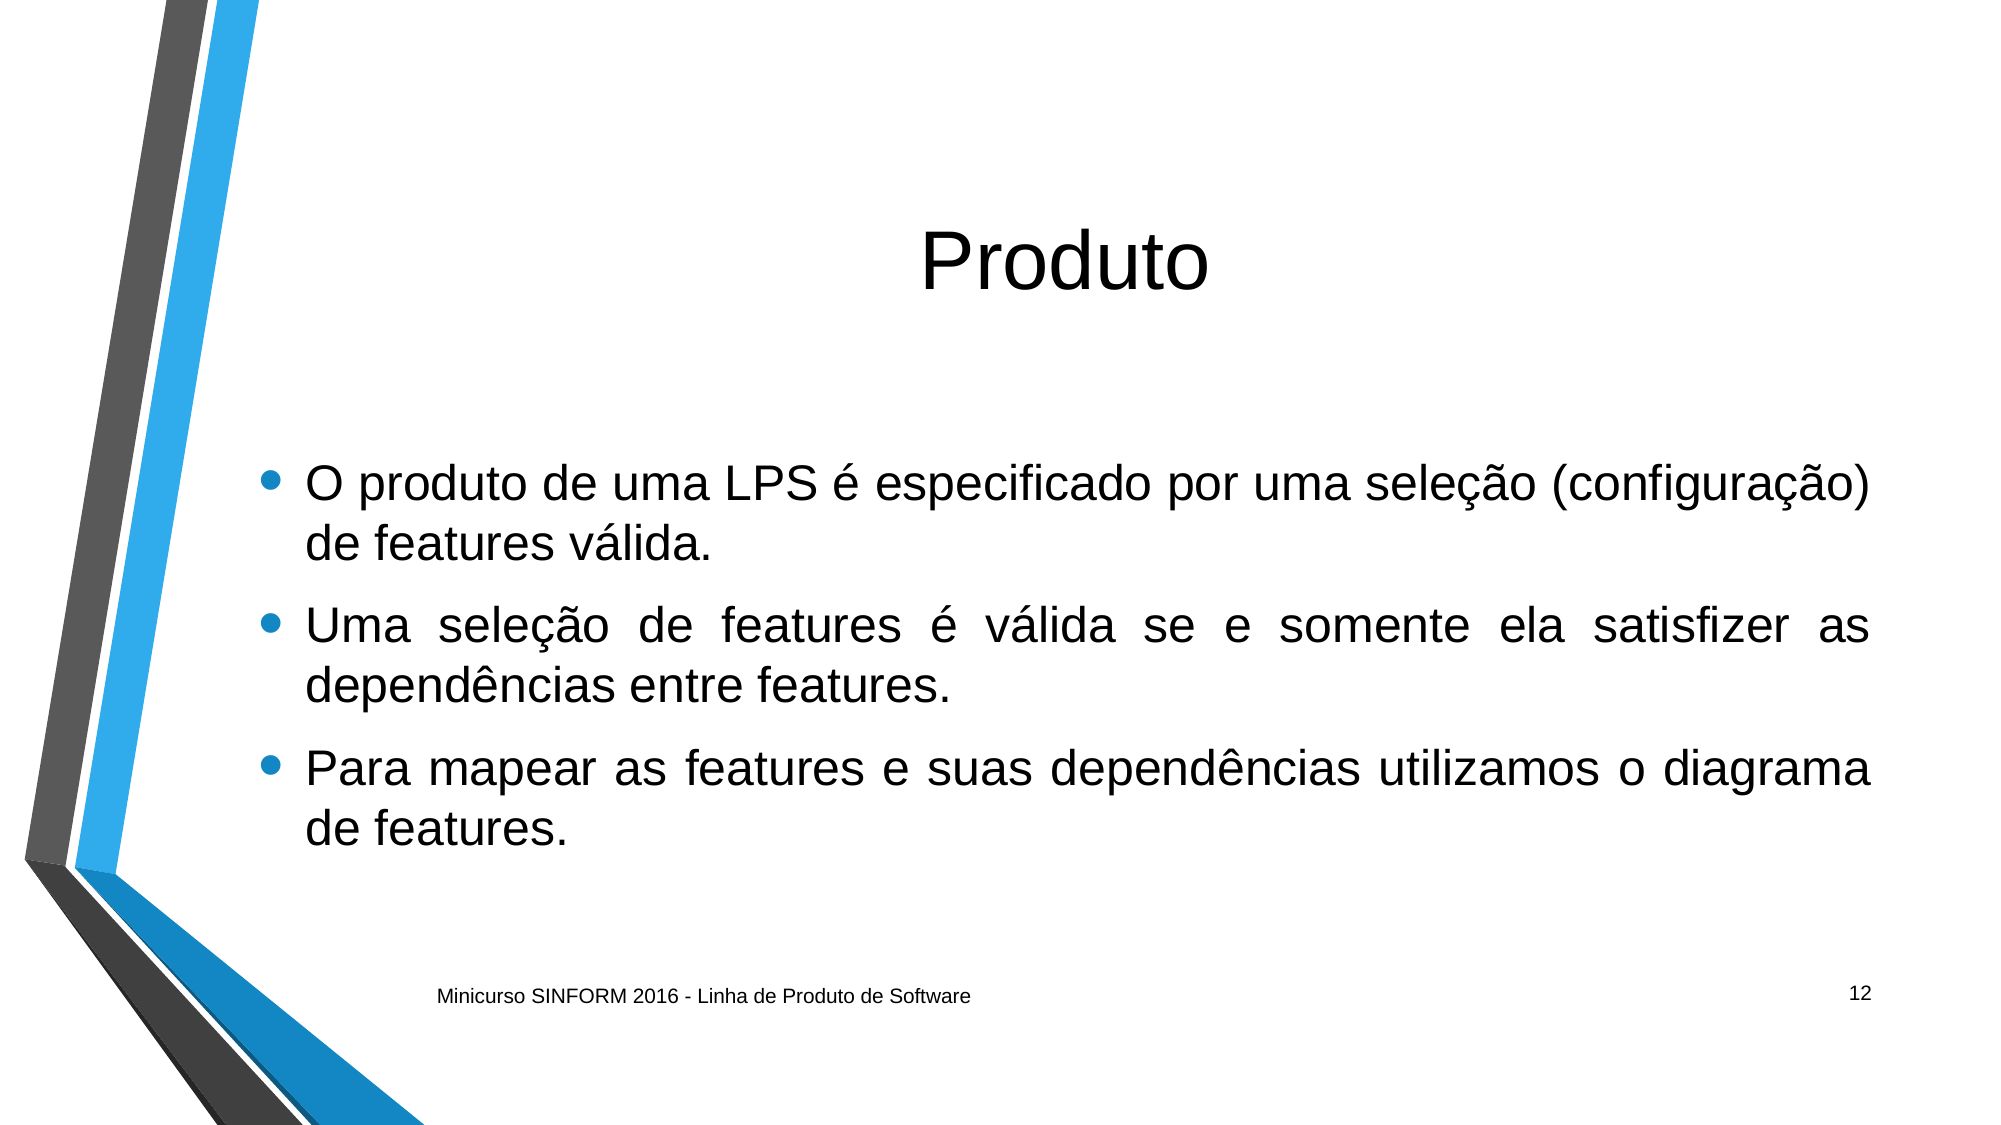

# Produto
O produto de uma LPS é especificado por uma seleção (configuração) de features válida.
Uma seleção de features é válida se e somente ela satisfizer as dependências entre features.
Para mapear as features e suas dependências utilizamos o diagrama de features.

12
Minicurso SINFORM 2016 - Linha de Produto de Software